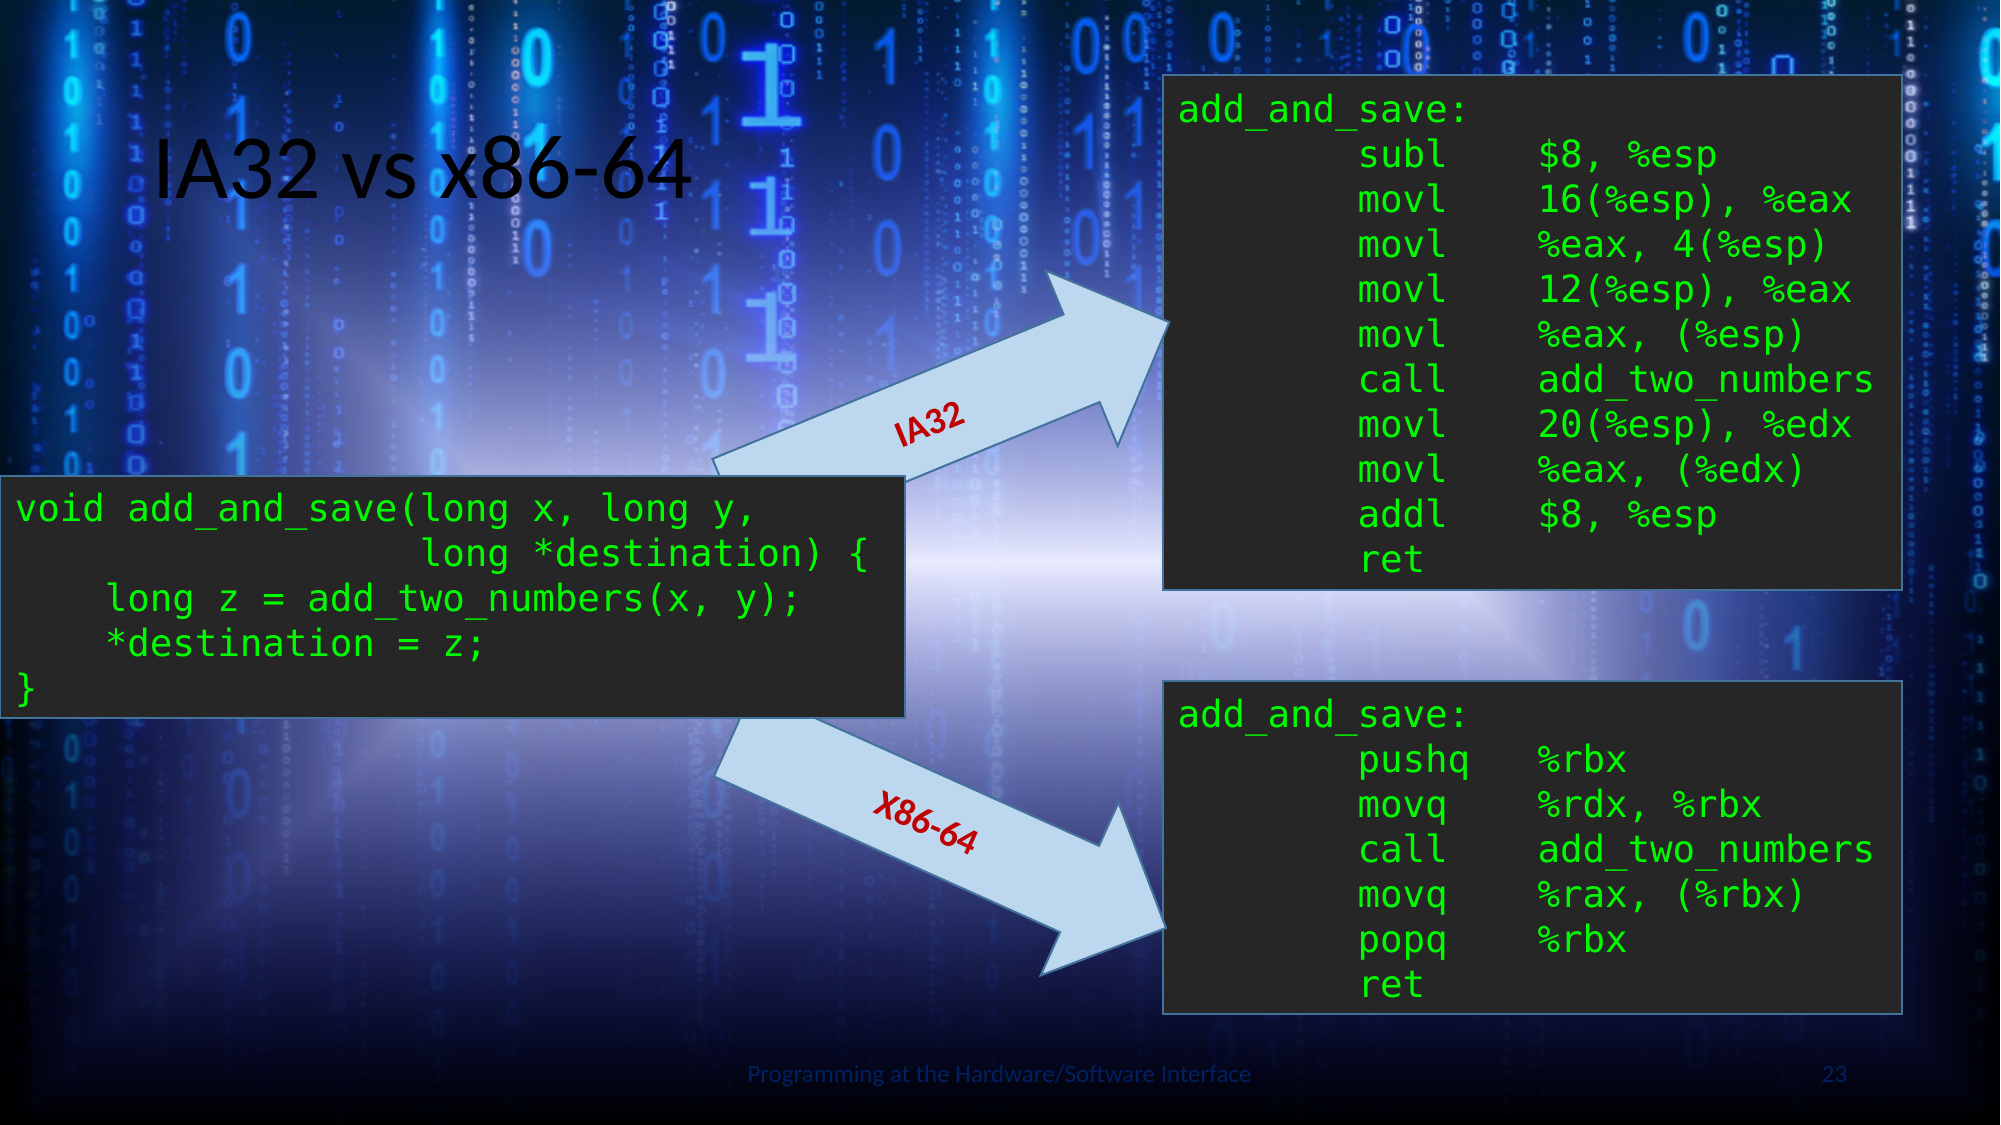

# IA32 vs x86-64
add_and_save:
        subl    $8, %esp
        movl    16(%esp), %eax
        movl    %eax, 4(%esp)
        movl    12(%esp), %eax
        movl    %eax, (%esp)
        call    add_two_numbers
        movl    20(%esp), %edx
        movl    %eax, (%edx)
        addl    $8, %esp
        ret
IA32

void add_and_save(long x, long y,
                  long *destination) {
    long z = add_two_numbers(x, y);
    *destination = z;
}
add_and_save:
        pushq   %rbx
        movq    %rdx, %rbx
        call    add_two_numbers
        movq    %rax, (%rbx)
        popq    %rbx
        ret
Slide by Bohn
X86-64
Programming at the Hardware/Software Interface
23